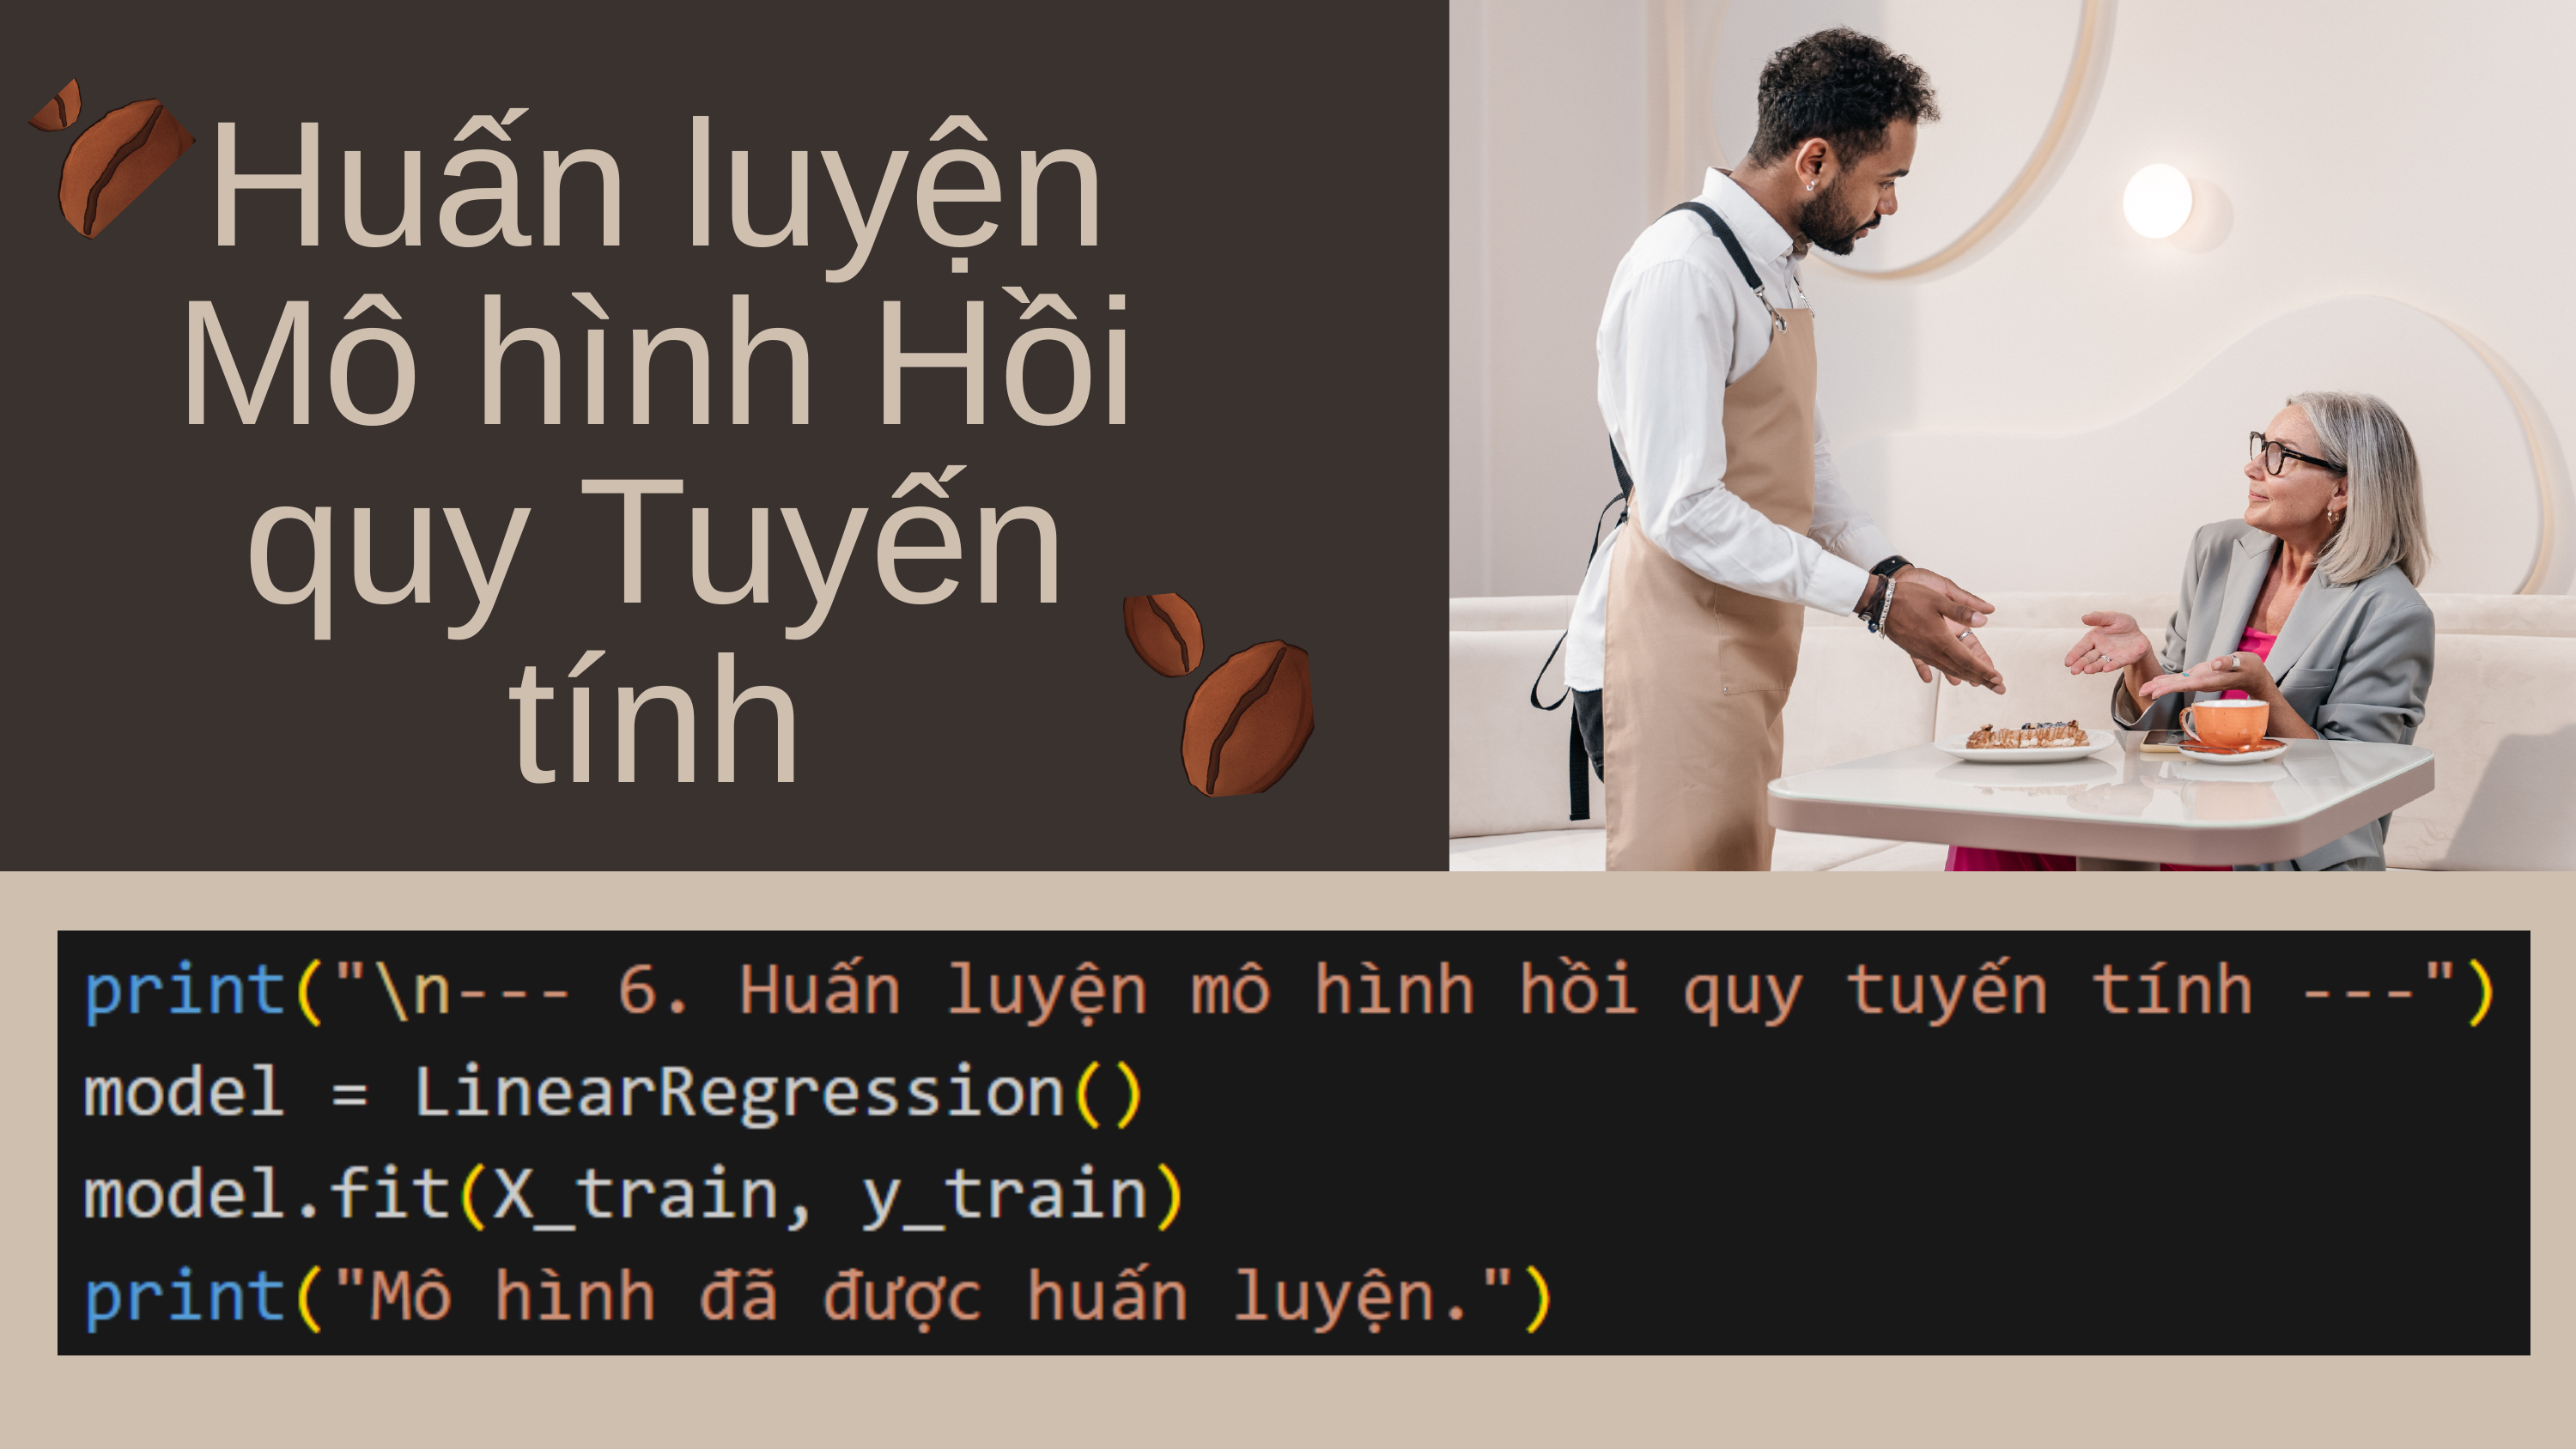

Huấn luyện Mô hình Hồi quy Tuyến tính